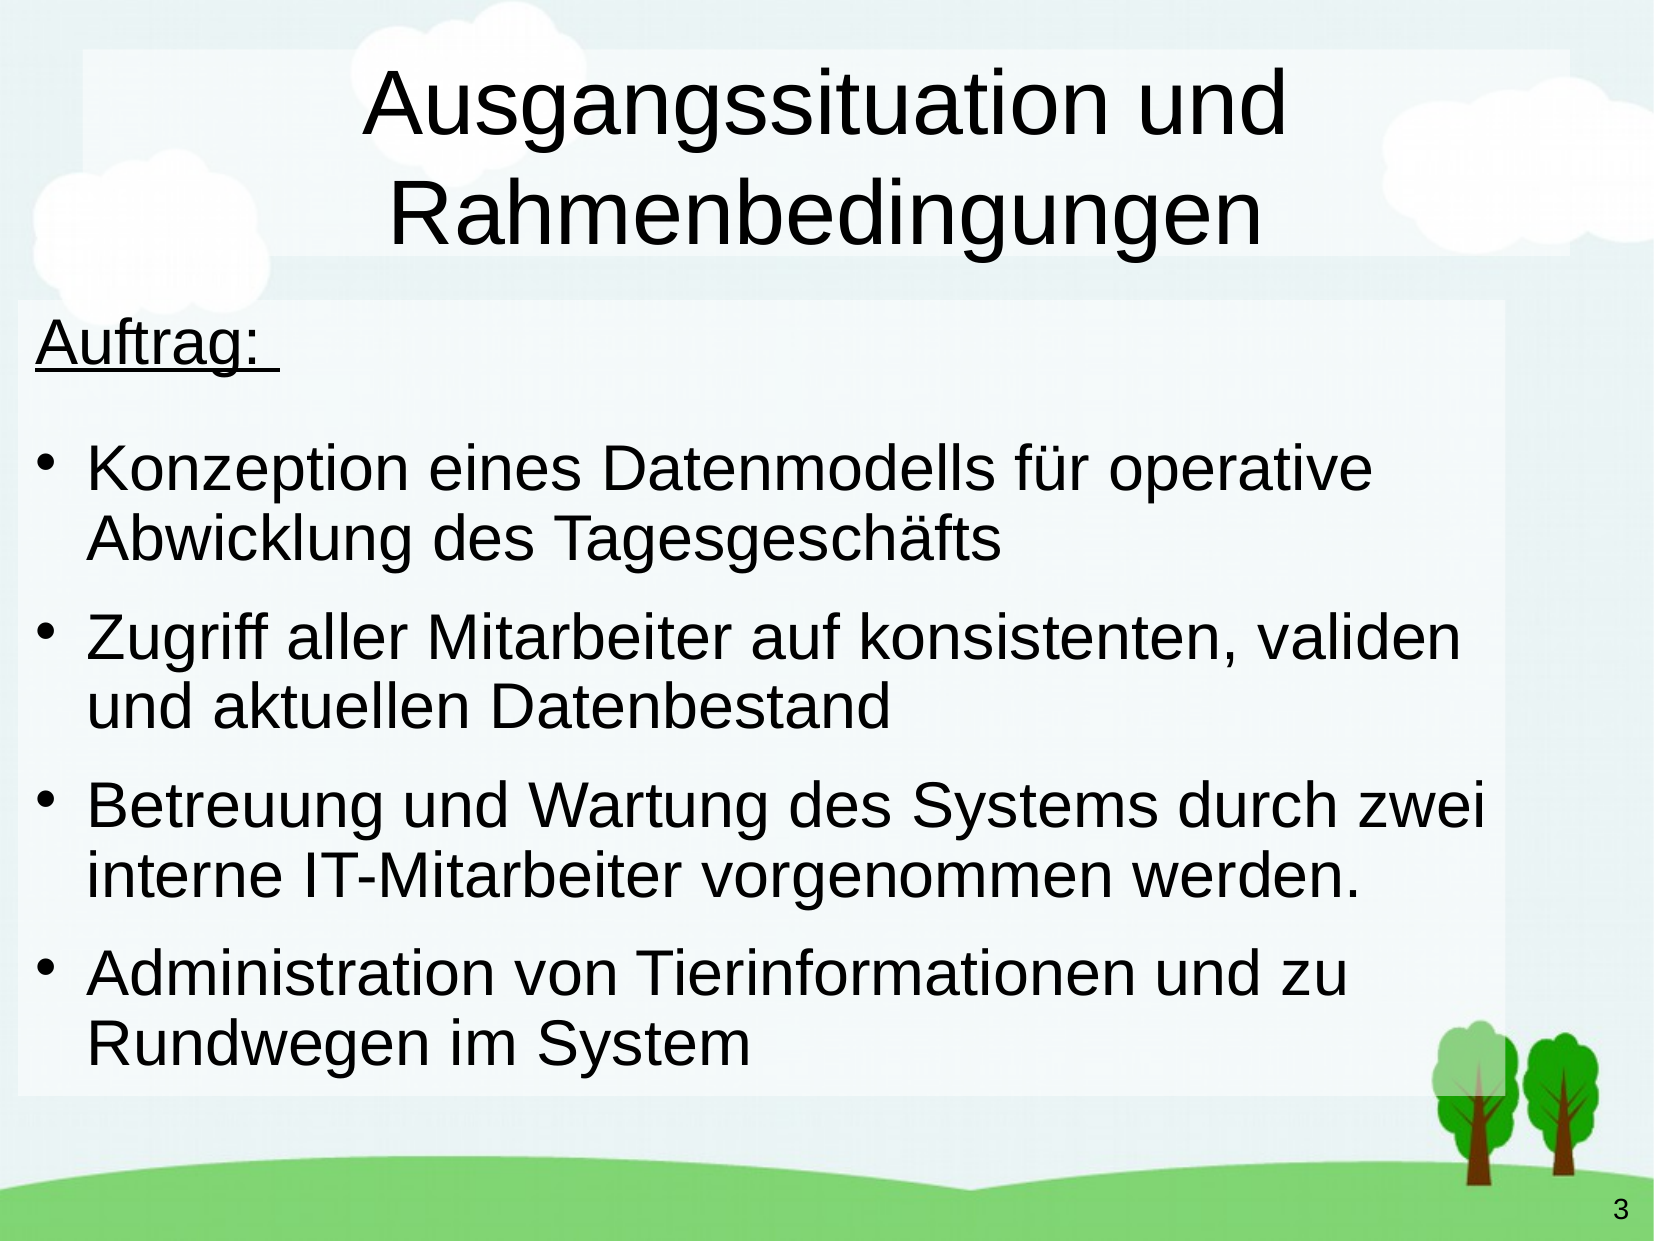

# Ausgangssituation und Rahmenbedingungen
Auftrag:
Konzeption eines Datenmodells für operative Abwicklung des Tagesgeschäfts
Zugriff aller Mitarbeiter auf konsistenten, validen und aktuellen Datenbestand
Betreuung und Wartung des Systems durch zwei interne IT-Mitarbeiter vorgenommen werden.
Administration von Tierinformationen und zu Rundwegen im System
3